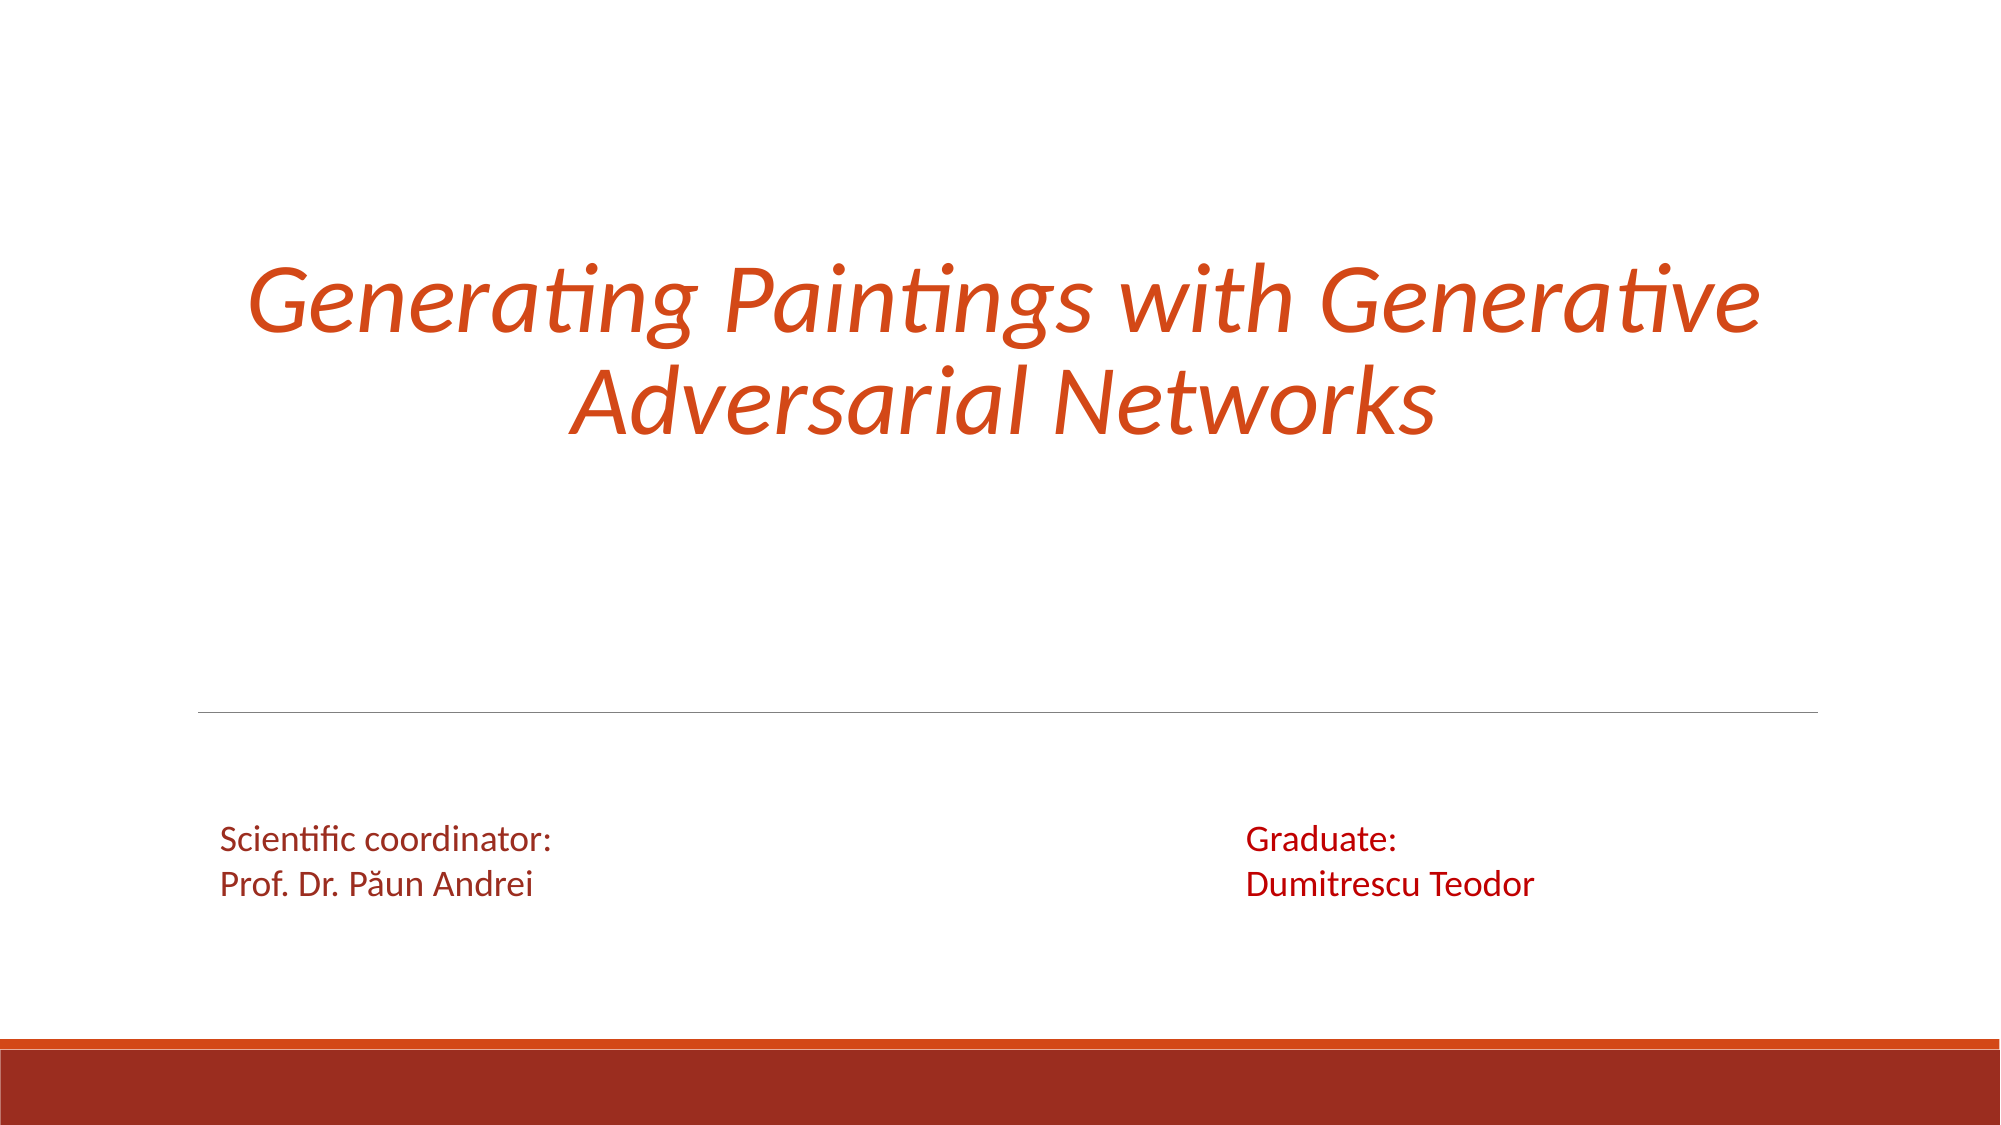

# Generating Paintings with Generative Adversarial Networks
Scientific coordinator:
Prof. Dr. Păun Andrei
Graduate:
Dumitrescu Teodor